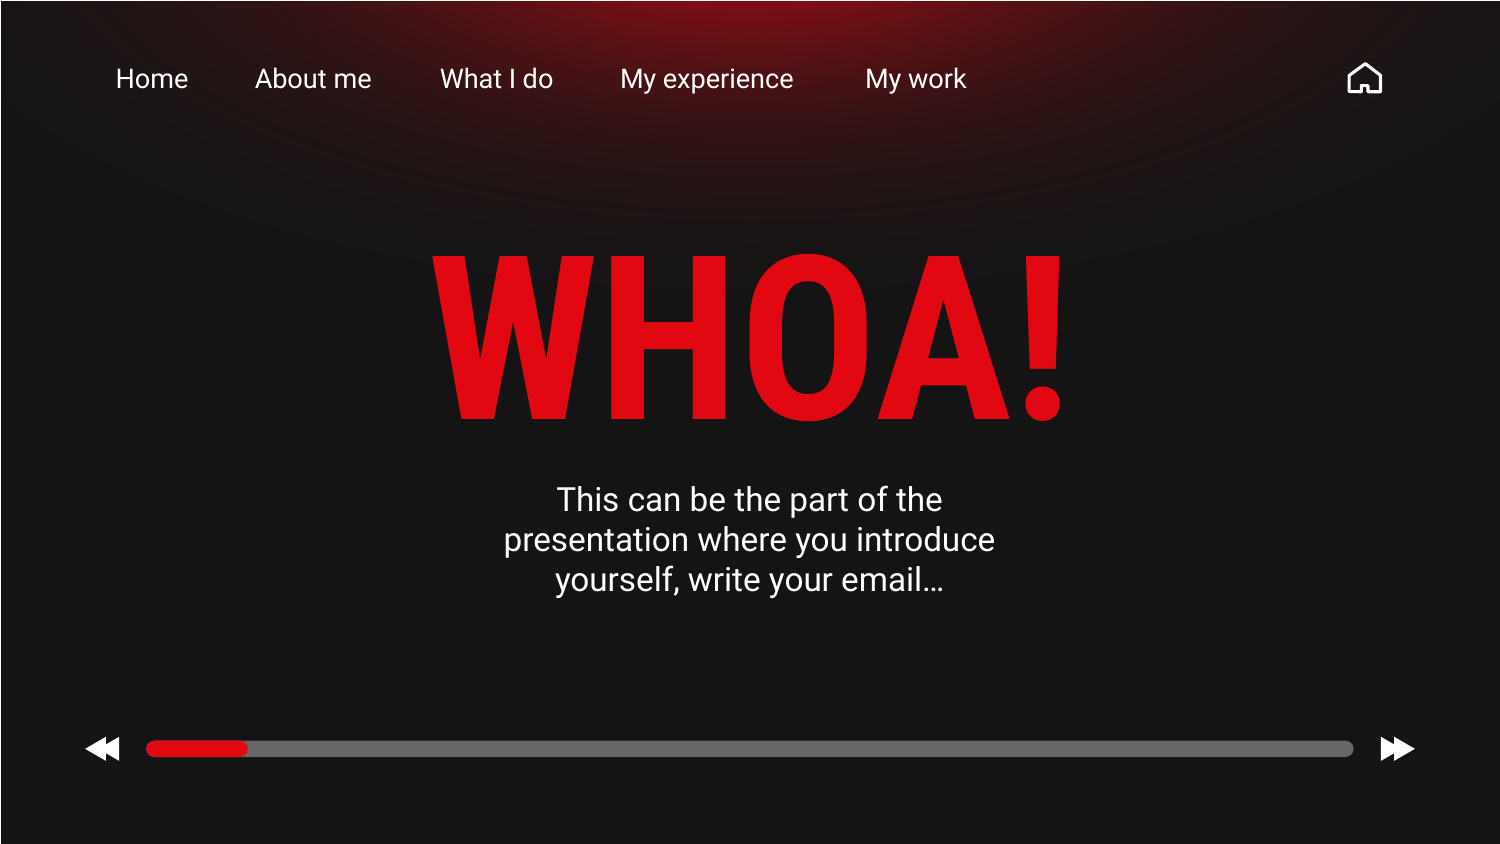

Home
About me
What I do
My experience
My work

# WHOA!
This can be the part of the presentation where you introduce yourself, write your email…